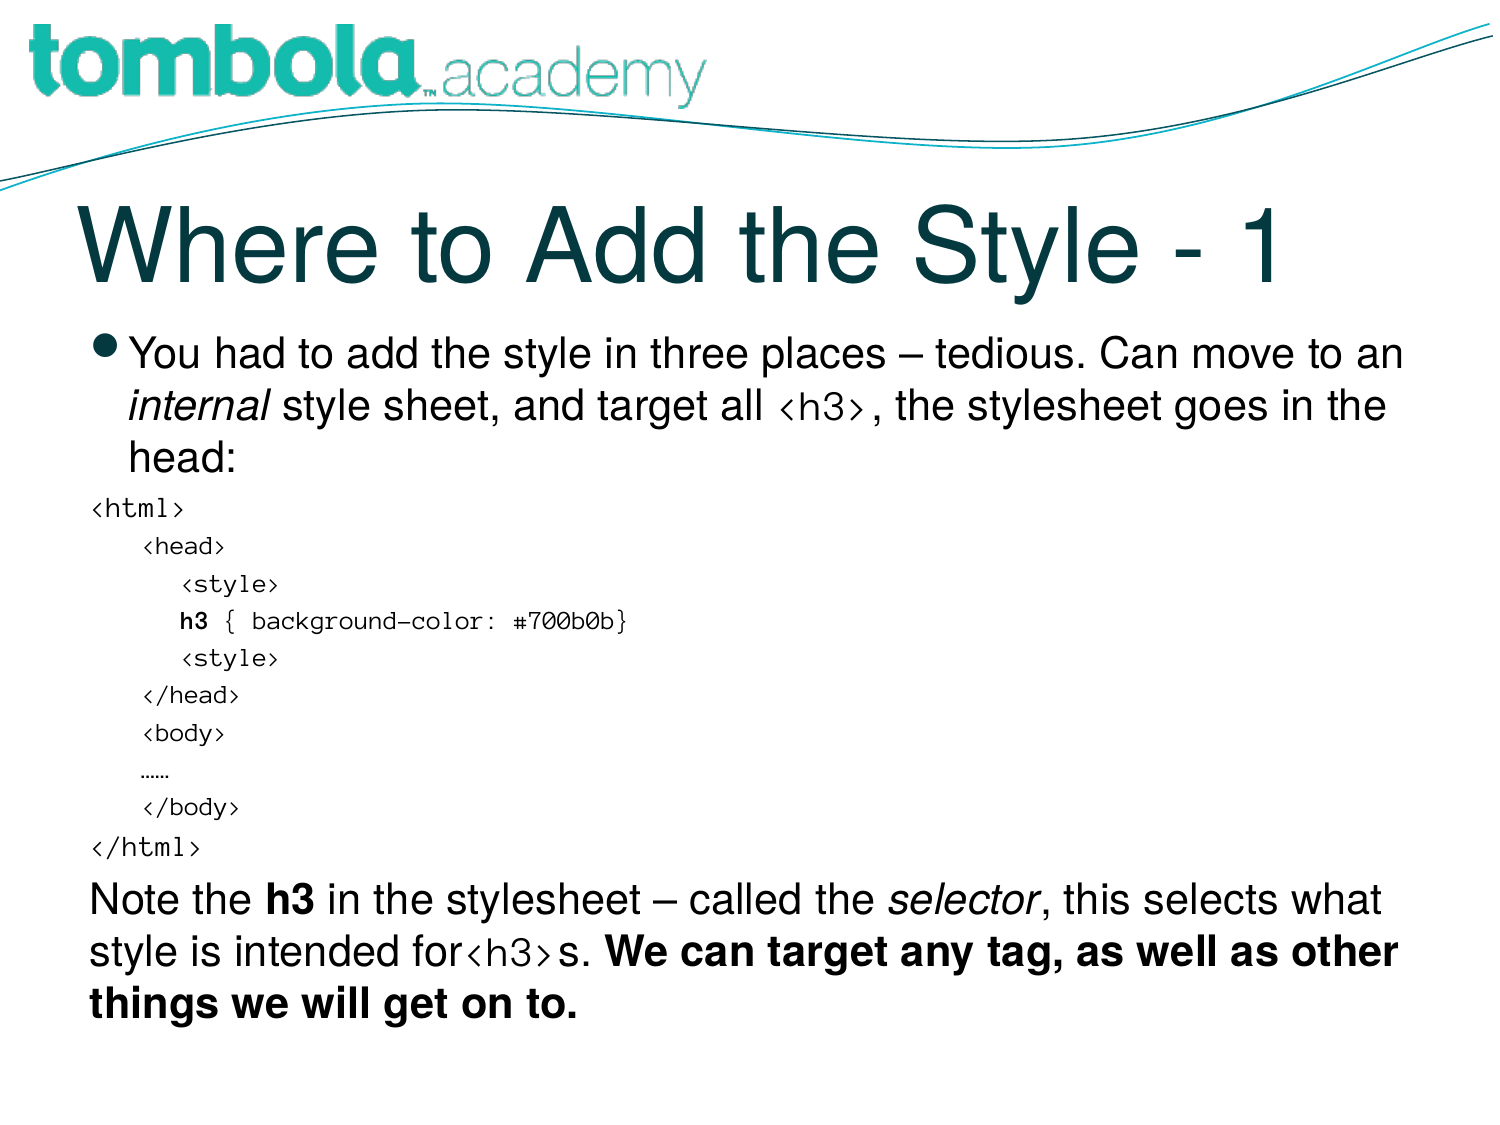

# Where to Add the Style - 1
You had to add the style in three places – tedious. Can move to an internal style sheet, and target all <h3>, the stylesheet goes in the head:
<html>
<head>
<style>
	h3 { background-color: #700b0b}
<style>
</head>
<body>
……
</body>
</html>
Note the h3 in the stylesheet – called the selector, this selects what style is intended for<h3>s. We can target any tag, as well as other things we will get on to.